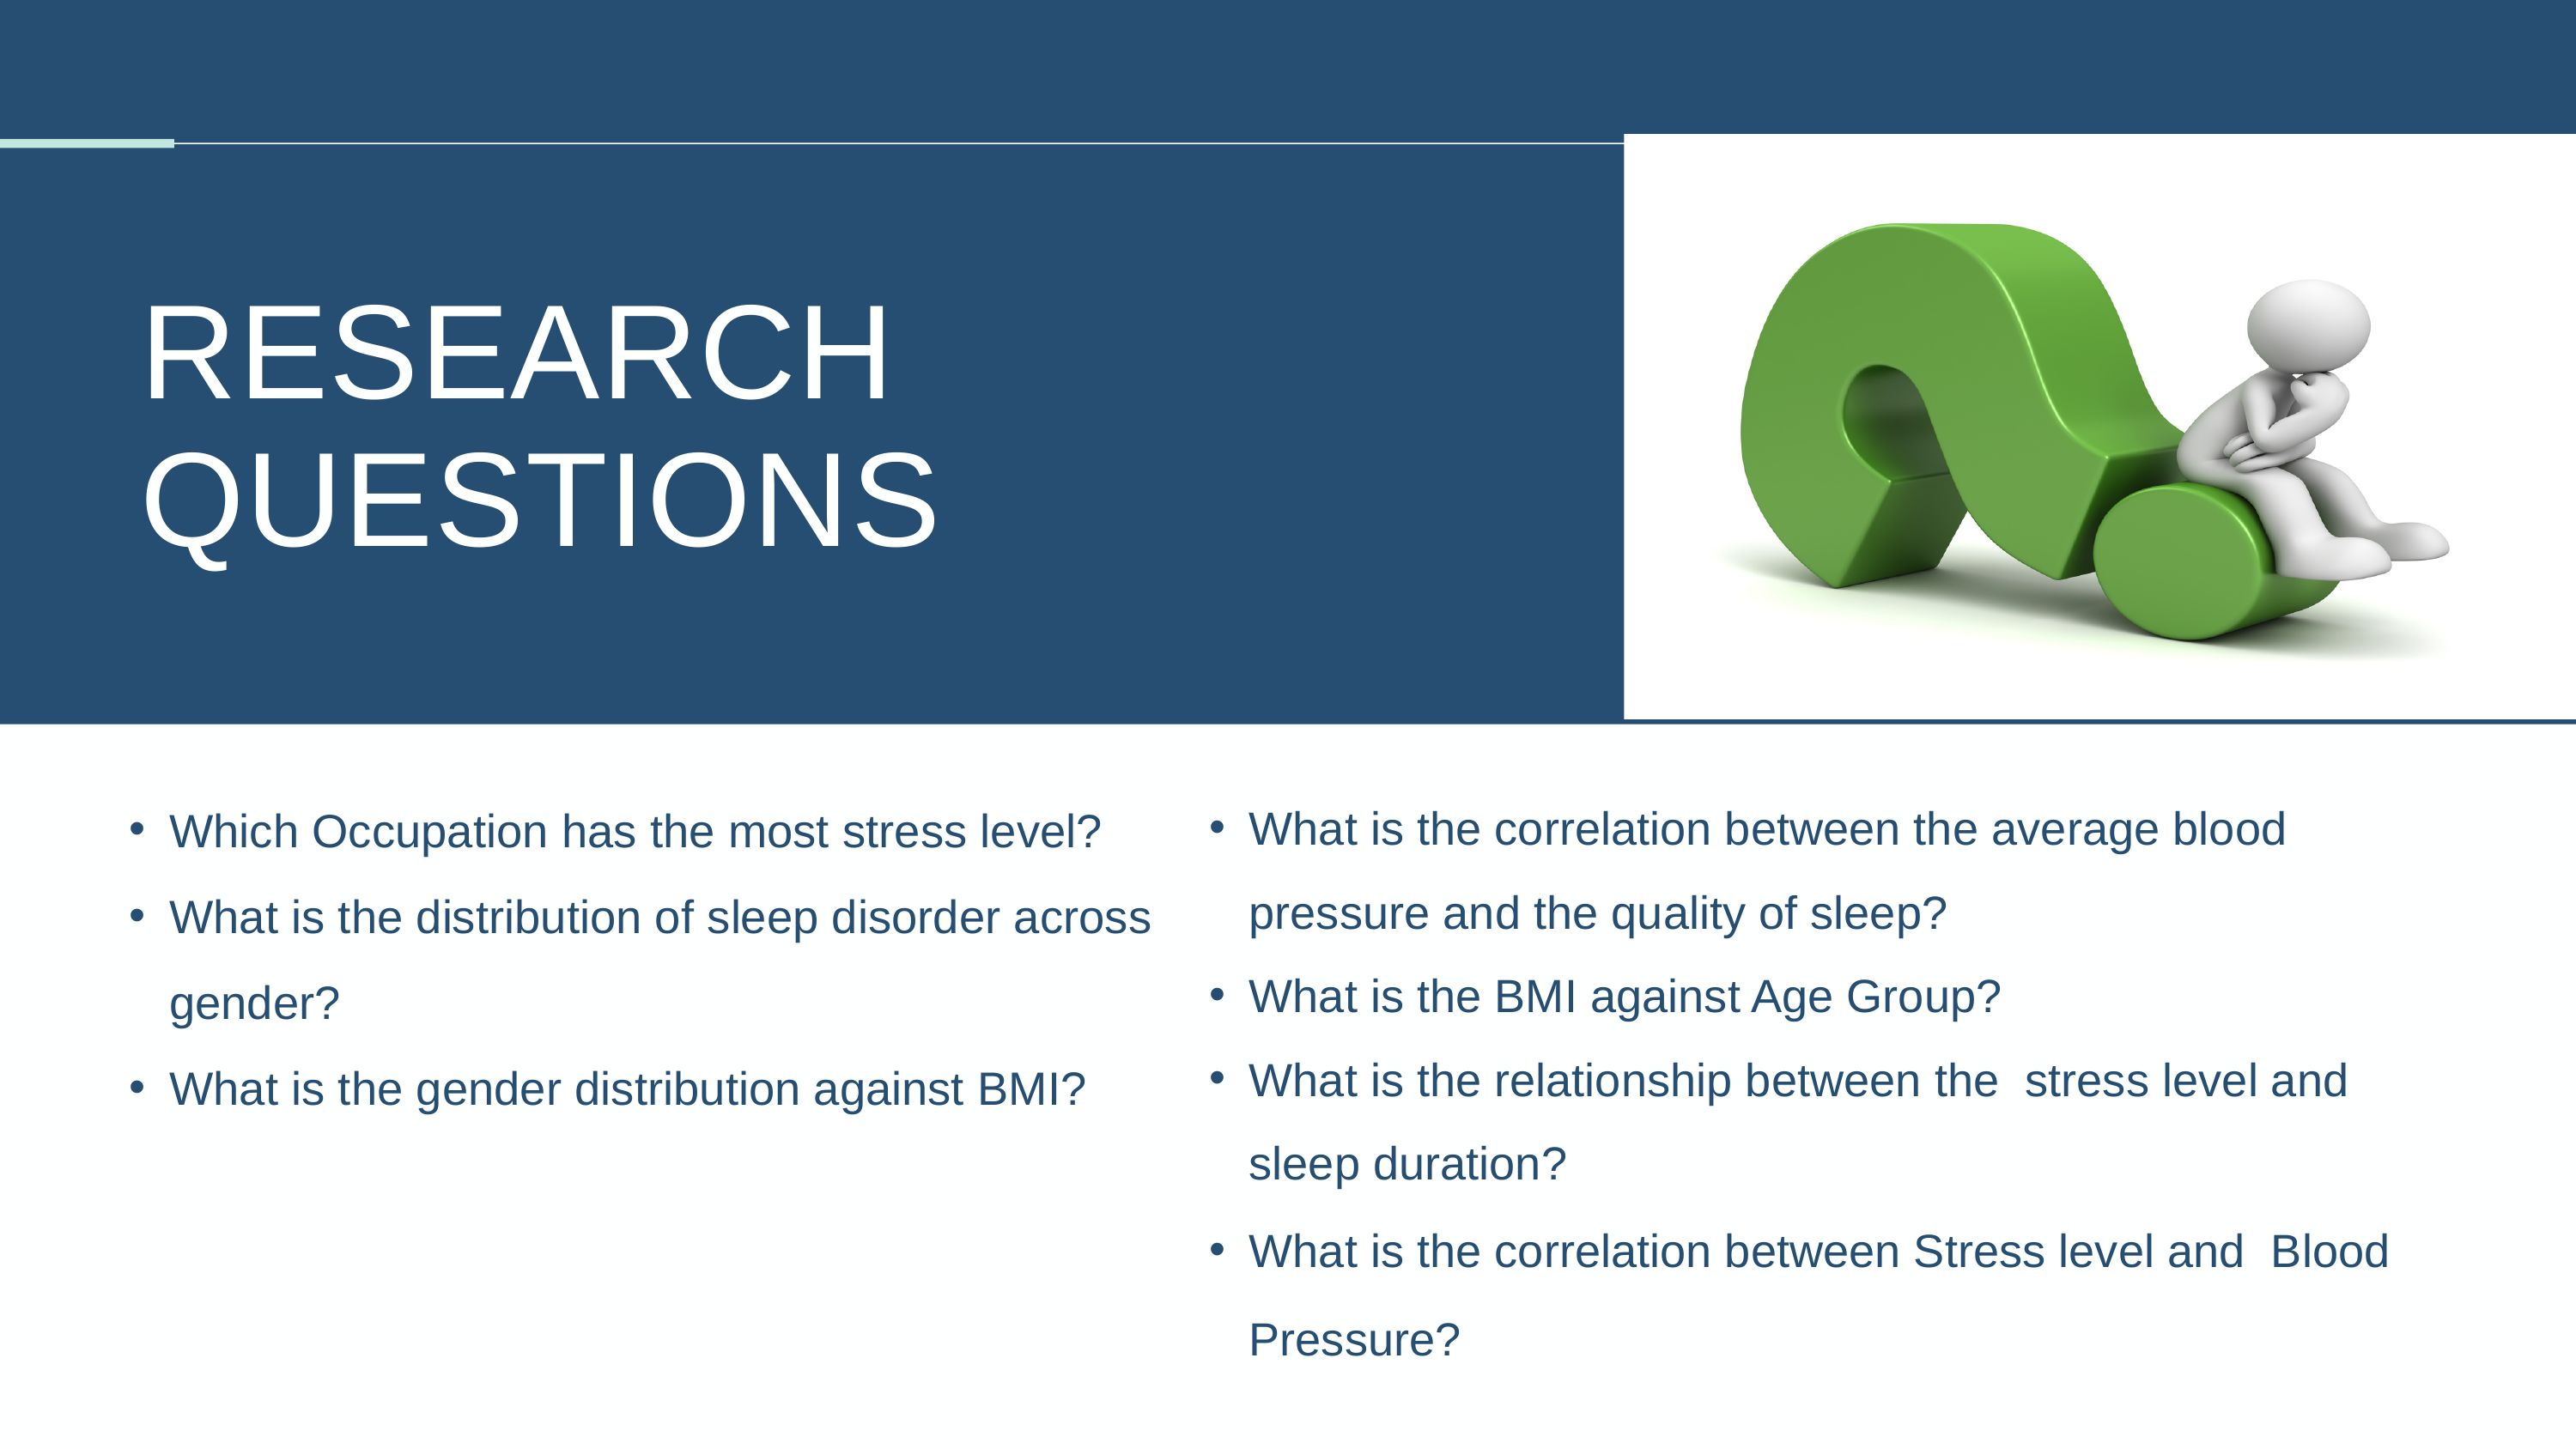

RESEARCH QUESTIONS
Which Occupation has the most stress level?
What is the distribution of sleep disorder across gender?
What is the gender distribution against BMI?

What is the correlation between the average blood pressure and the quality of sleep?
What is the BMI against Age Group?
What is the relationship between the  stress level and sleep duration?
What is the correlation between Stress level and  Blood Pressure?